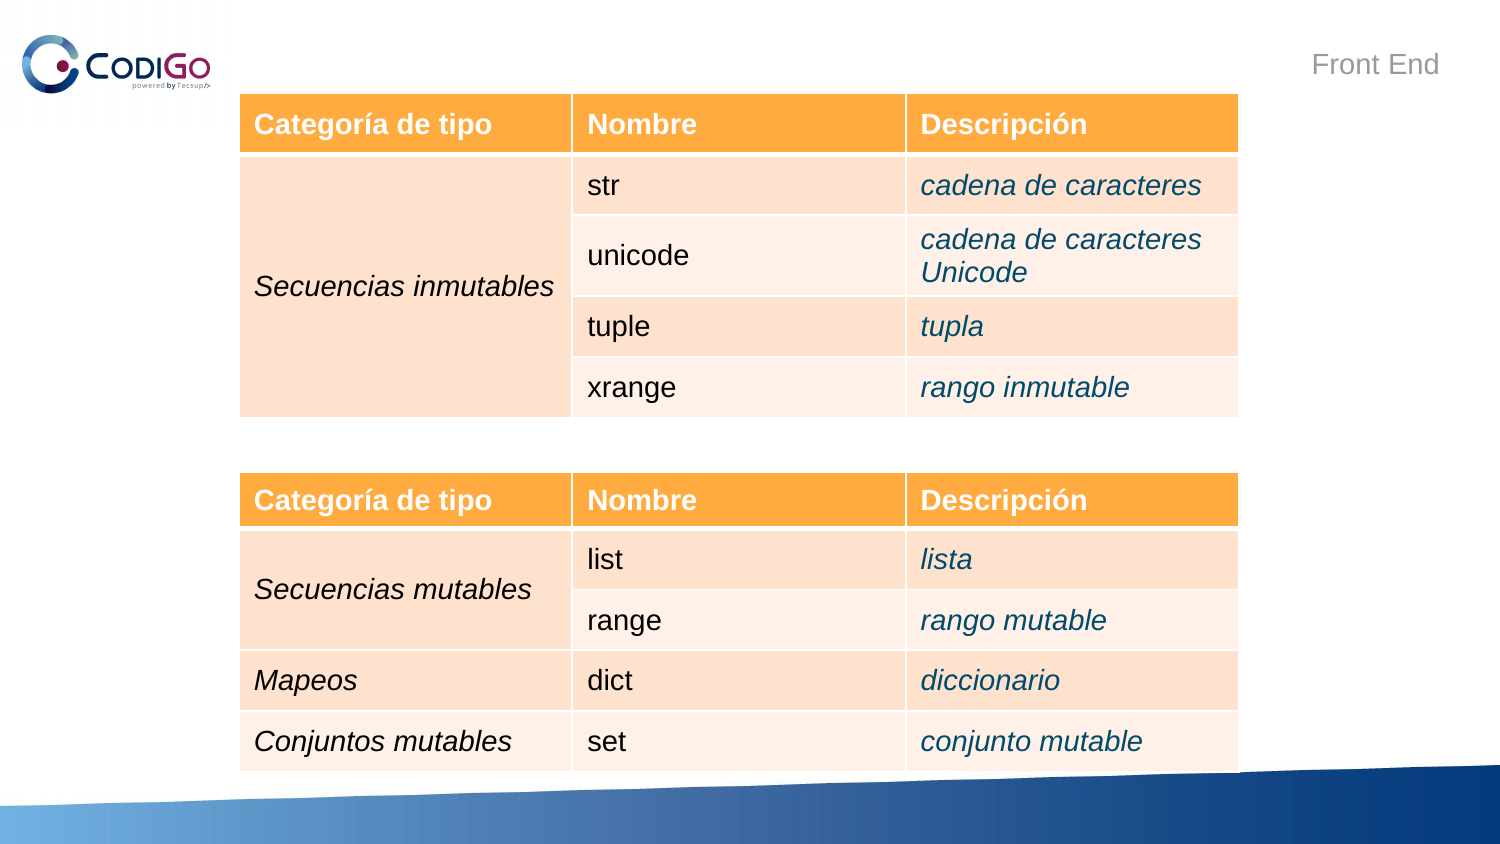

| Categoría de tipo | Nombre | Descripción |
| --- | --- | --- |
| Secuencias inmutables | str | cadena de caracteres |
|  | unicode | cadena de caracteres Unicode |
|  | tuple | tupla |
|  | xrange | rango inmutable |
| Categoría de tipo | Nombre | Descripción |
| --- | --- | --- |
| Secuencias mutables | list | lista |
|  | range | rango mutable |
| Mapeos | dict | diccionario |
| Conjuntos mutables | set | conjunto mutable |